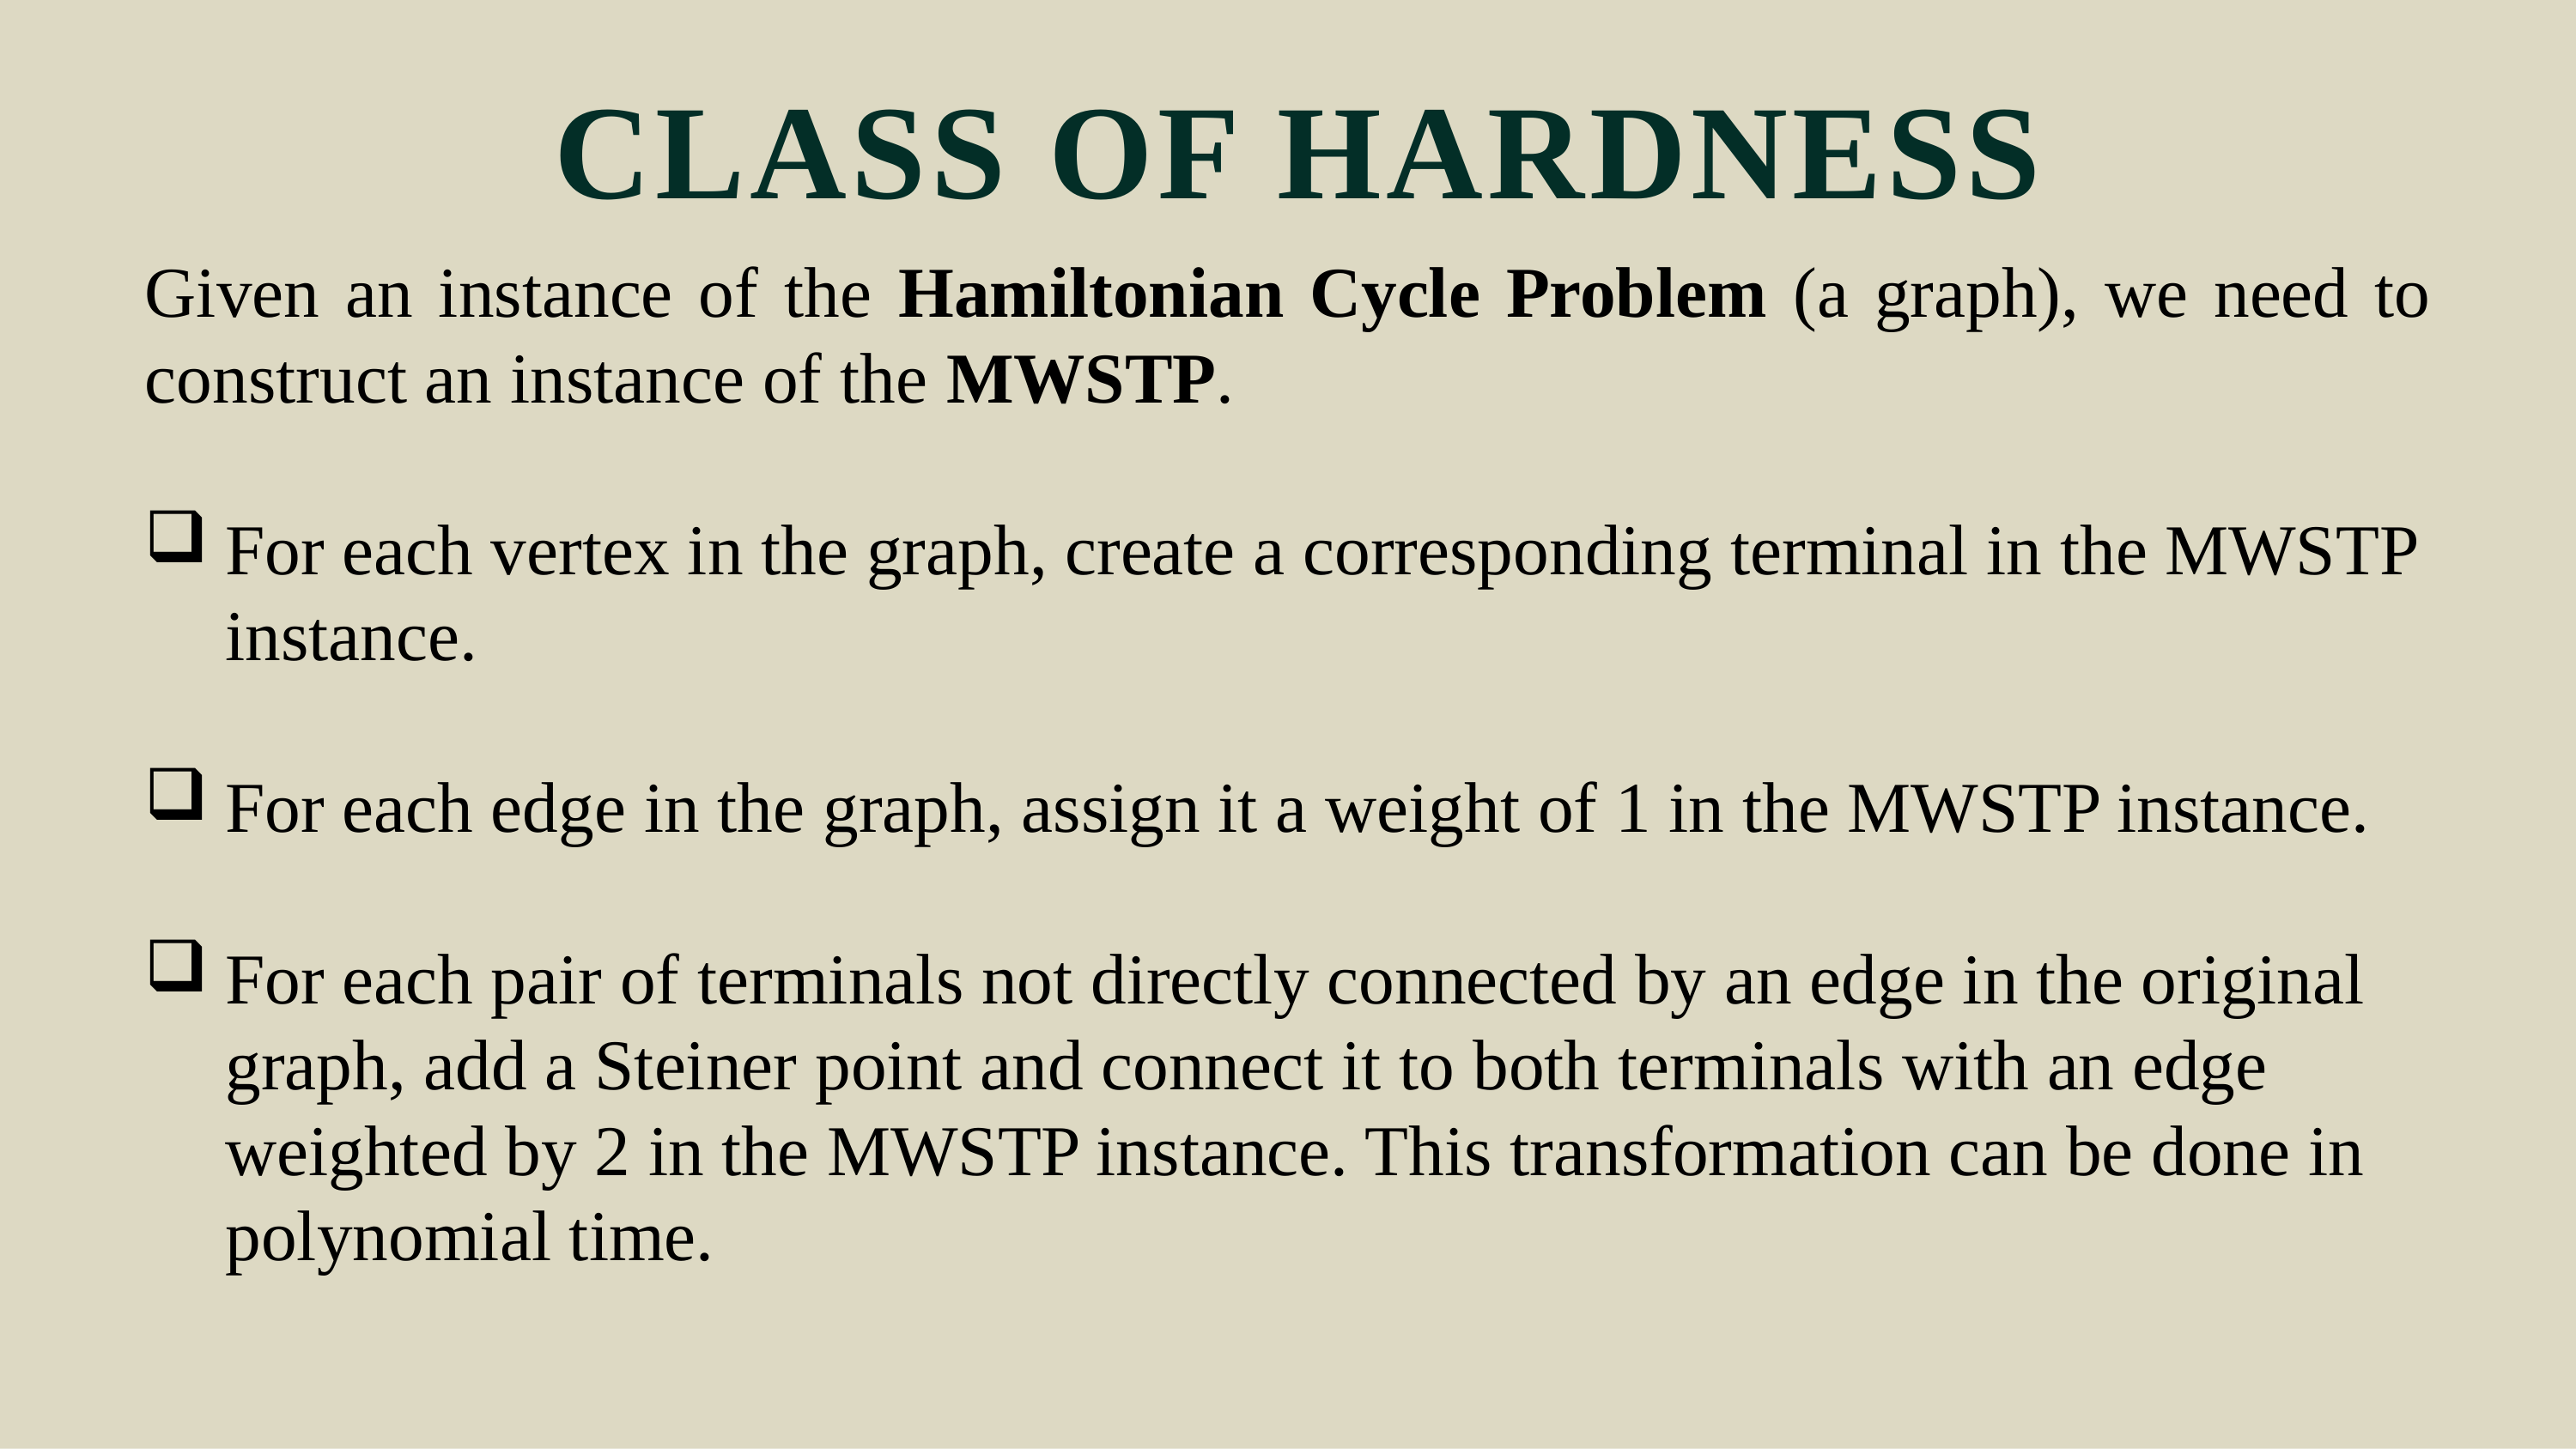

CLASS OF HARDNESS
Given an instance of the Hamiltonian Cycle Problem (a graph), we need to construct an instance of the MWSTP.

For each vertex in the graph, create a corresponding terminal in the MWSTP instance.

For each edge in the graph, assign it a weight of 1 in the MWSTP instance.

For each pair of terminals not directly connected by an edge in the original graph, add a Steiner point and connect it to both terminals with an edge weighted by 2 in the MWSTP instance. This transformation can be done in polynomial time.